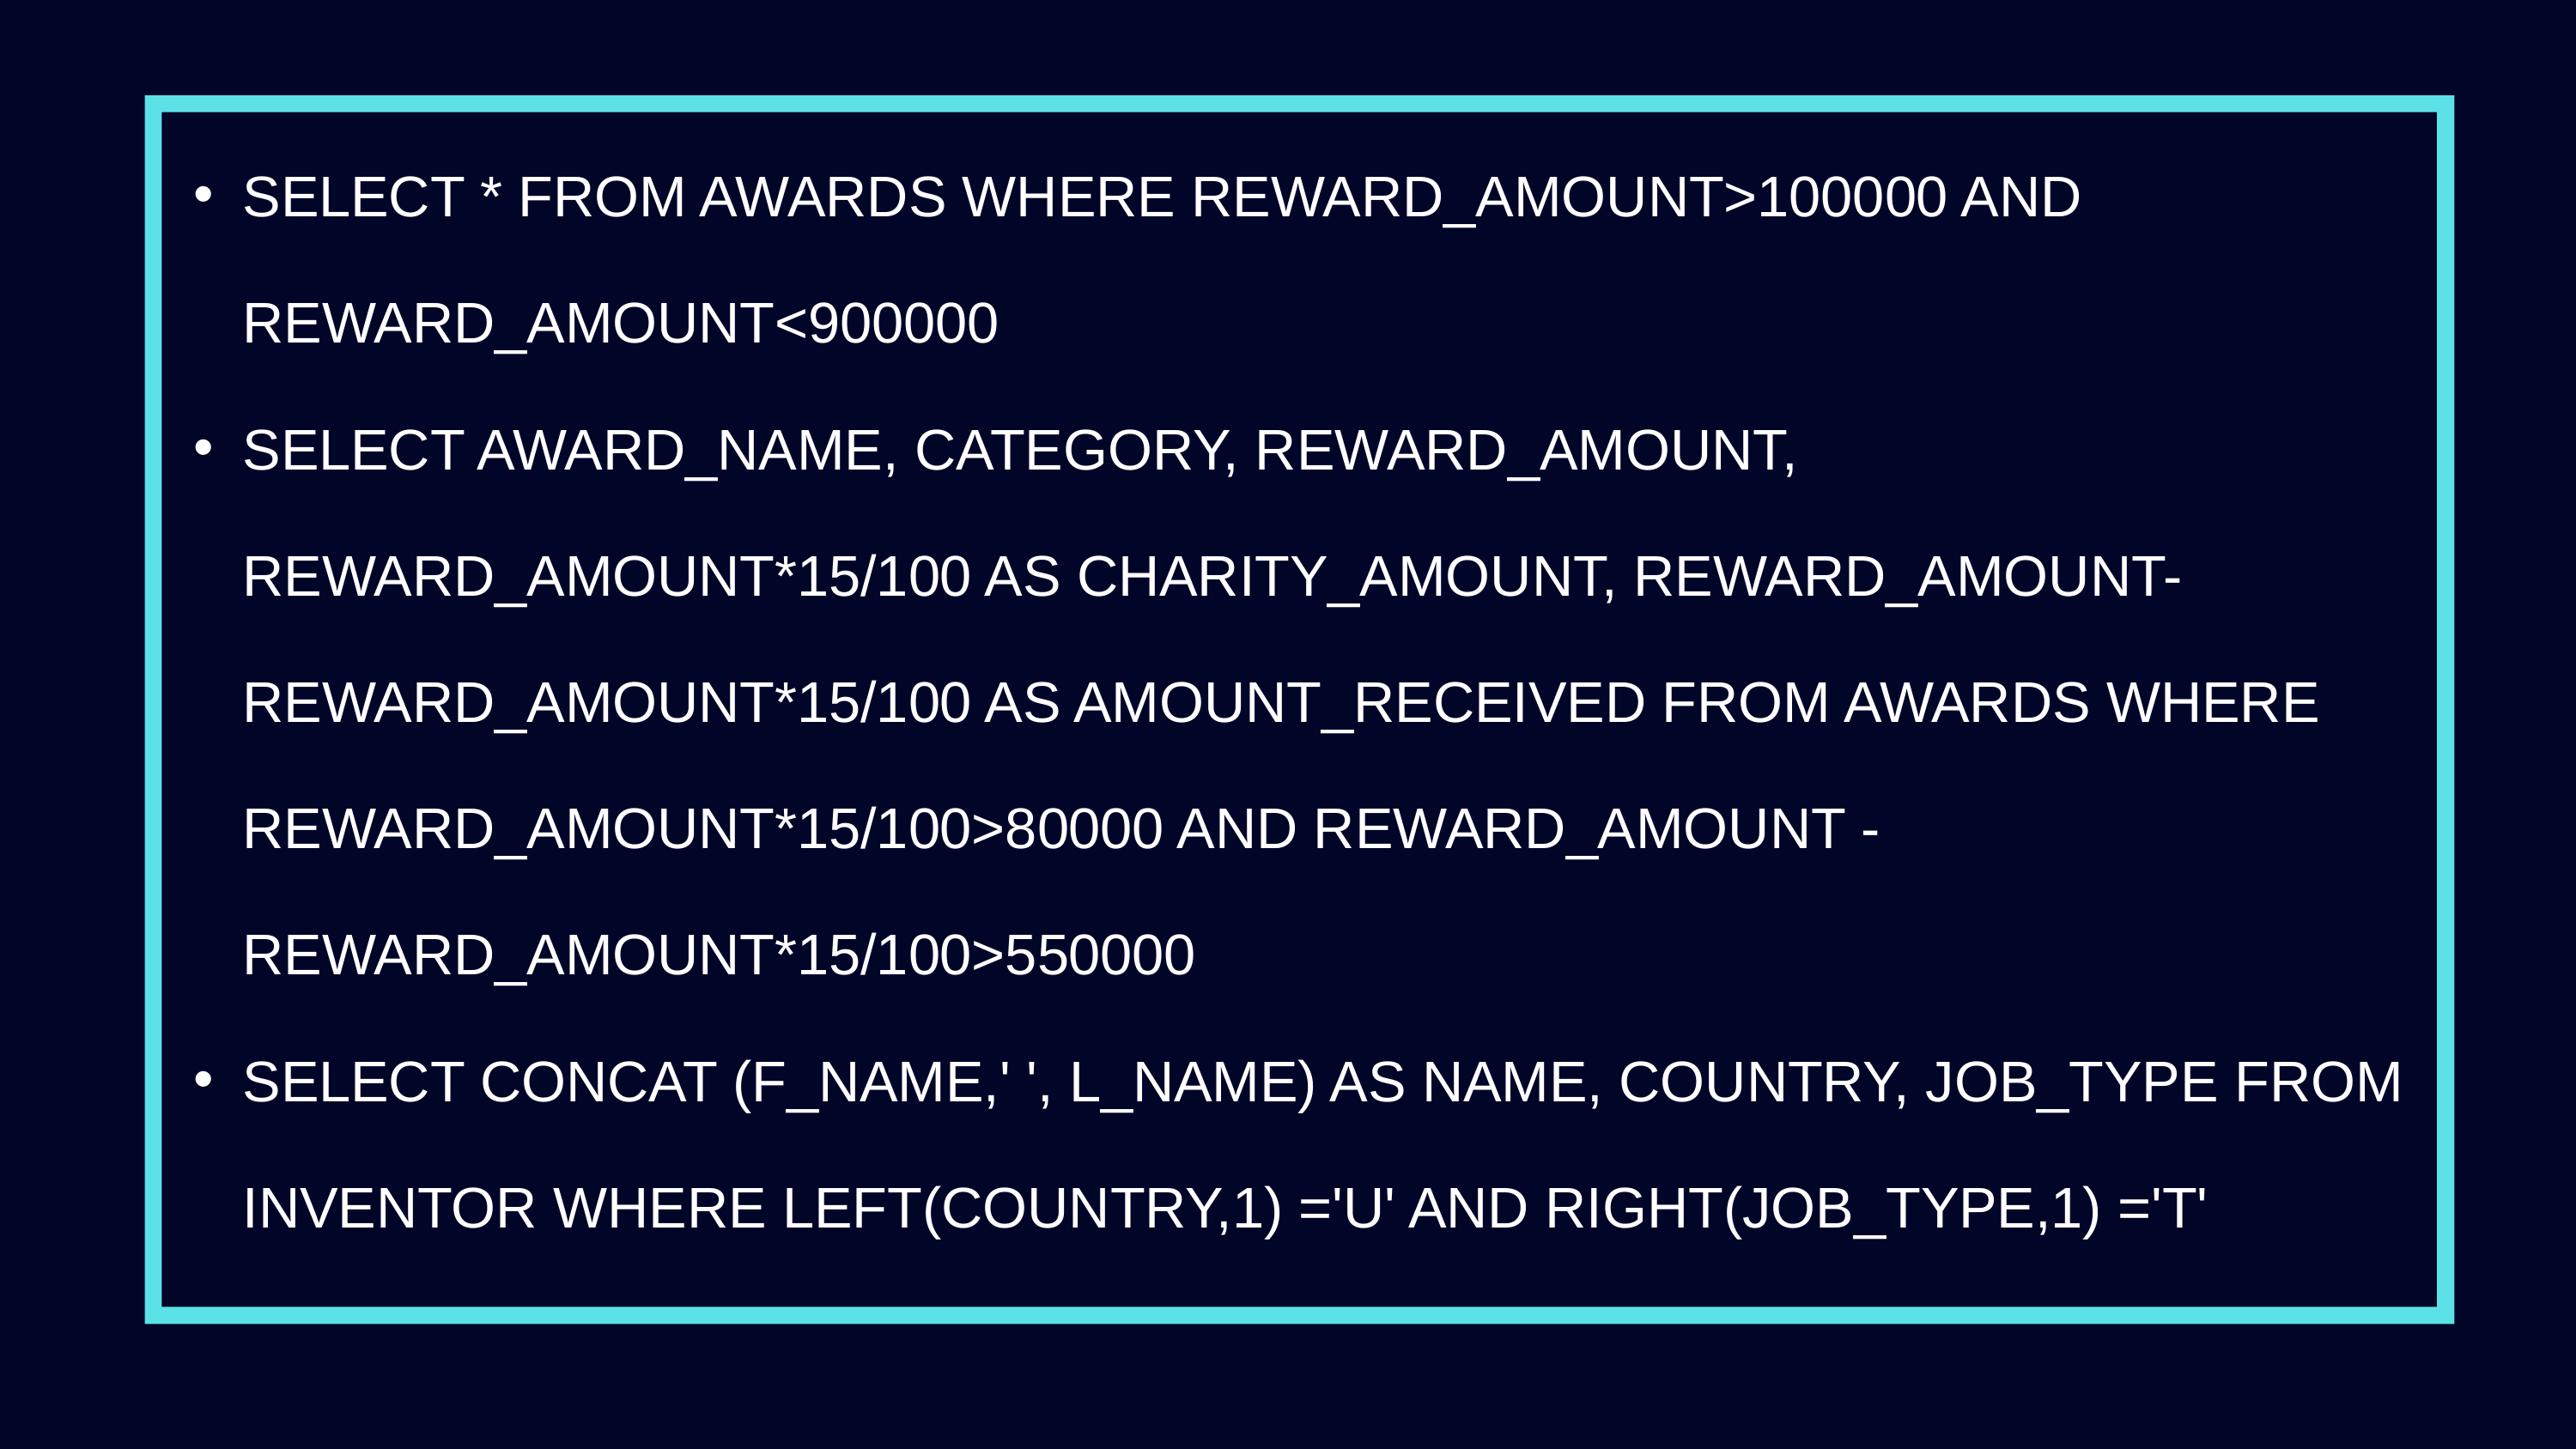

SELECT * FROM AWARDS WHERE REWARD_AMOUNT>100000 AND REWARD_AMOUNT<900000
SELECT AWARD_NAME, CATEGORY, REWARD_AMOUNT, REWARD_AMOUNT*15/100 AS CHARITY_AMOUNT, REWARD_AMOUNT-REWARD_AMOUNT*15/100 AS AMOUNT_RECEIVED FROM AWARDS WHERE REWARD_AMOUNT*15/100>80000 AND REWARD_AMOUNT - REWARD_AMOUNT*15/100>550000
SELECT CONCAT (F_NAME,' ', L_NAME) AS NAME, COUNTRY, JOB_TYPE FROM INVENTOR WHERE LEFT(COUNTRY,1) ='U' AND RIGHT(JOB_TYPE,1) ='T'